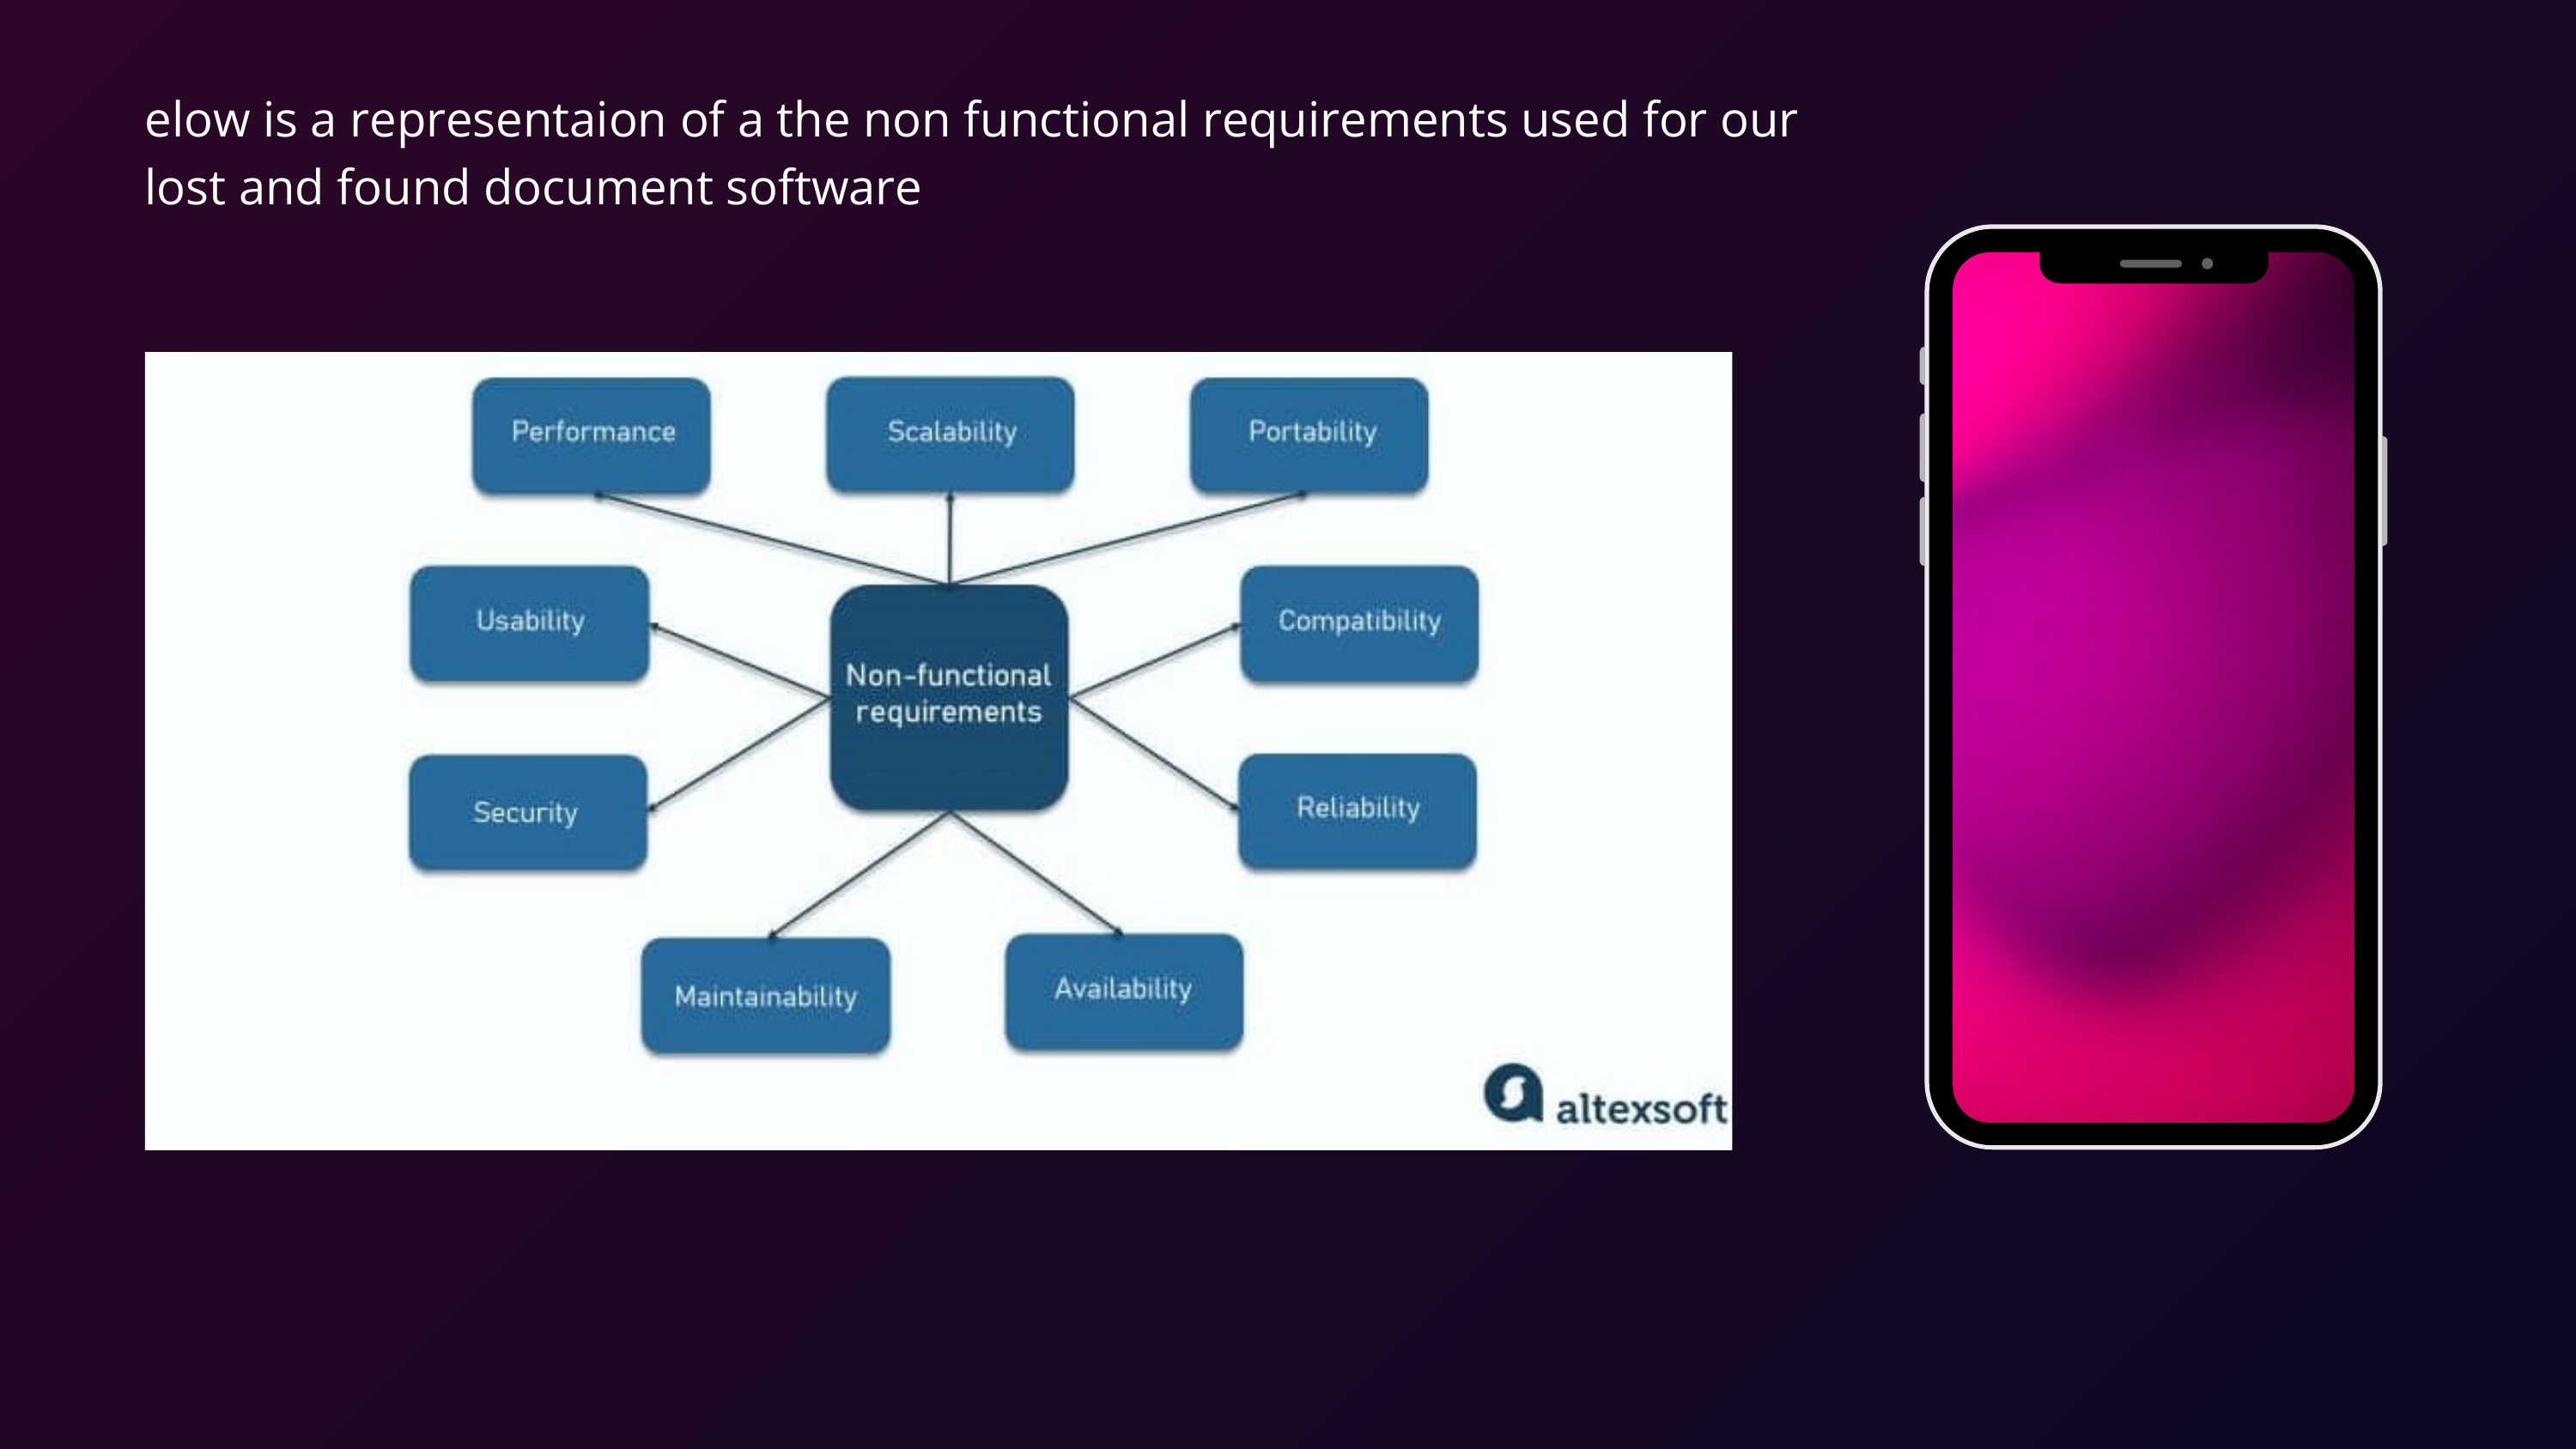

elow is a representaion of a the non functional requirements used for our lost and found document software